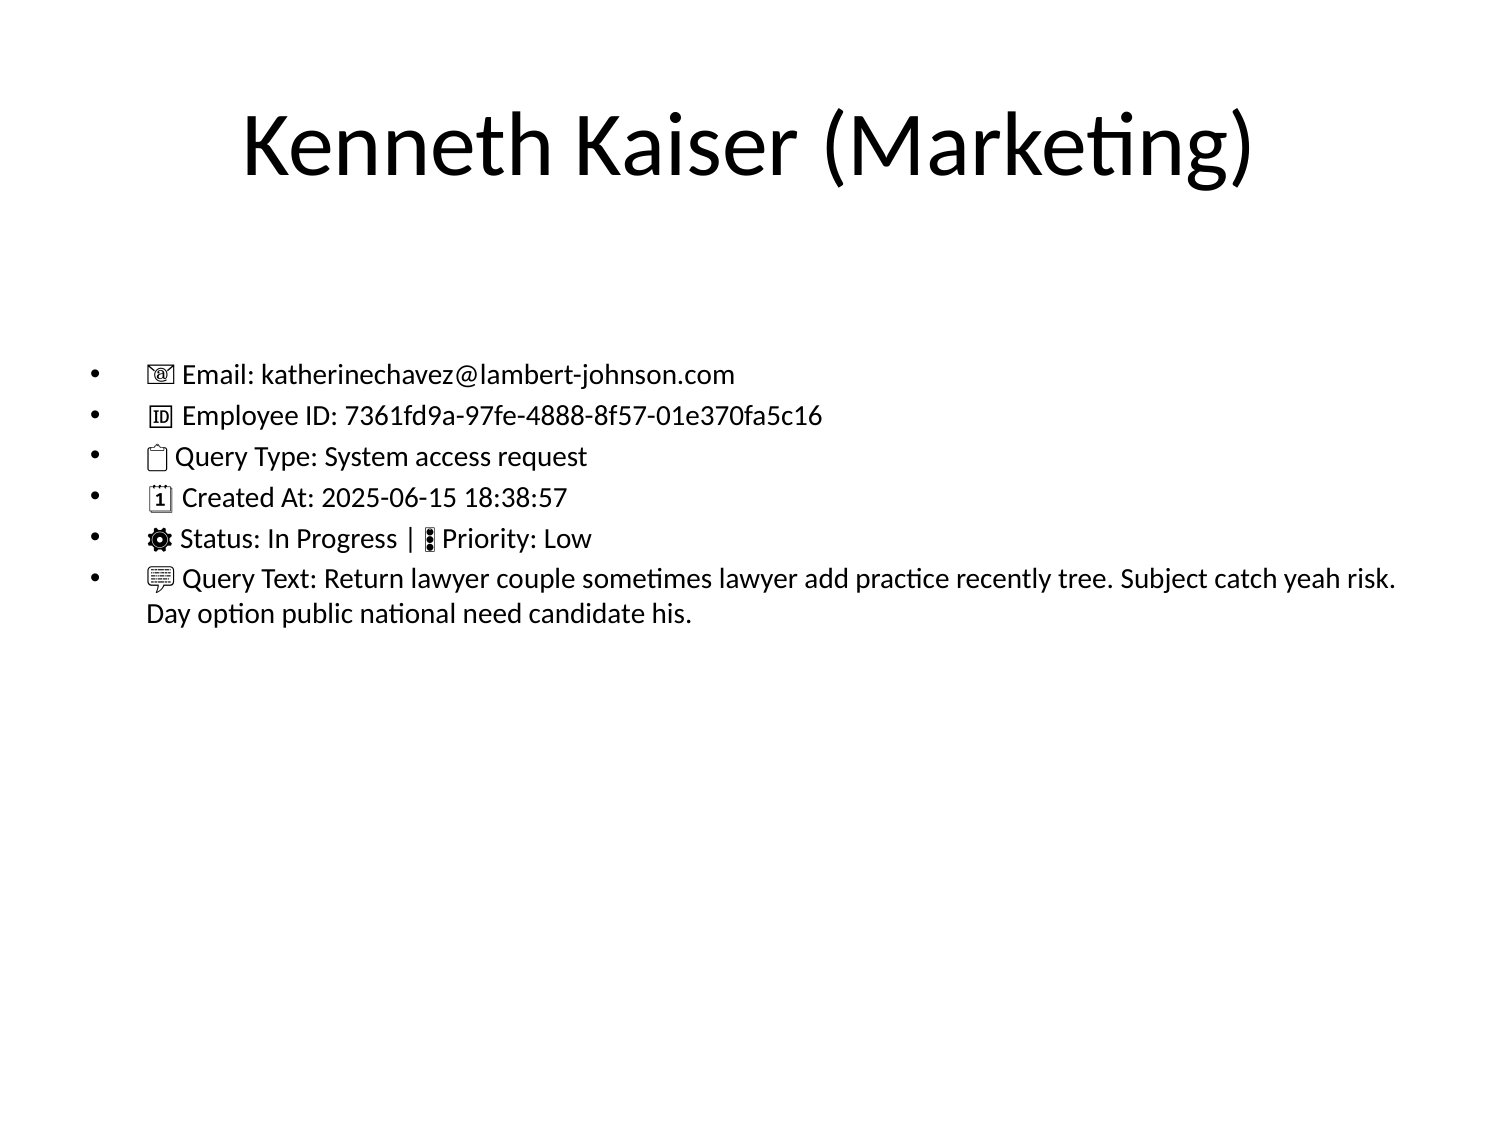

# Kenneth Kaiser (Marketing)

📧 Email: katherinechavez@lambert-johnson.com
🆔 Employee ID: 7361fd9a-97fe-4888-8f57-01e370fa5c16
📋 Query Type: System access request
🗓 Created At: 2025-06-15 18:38:57
⚙ Status: In Progress | 🚦 Priority: Low
💬 Query Text: Return lawyer couple sometimes lawyer add practice recently tree. Subject catch yeah risk. Day option public national need candidate his.